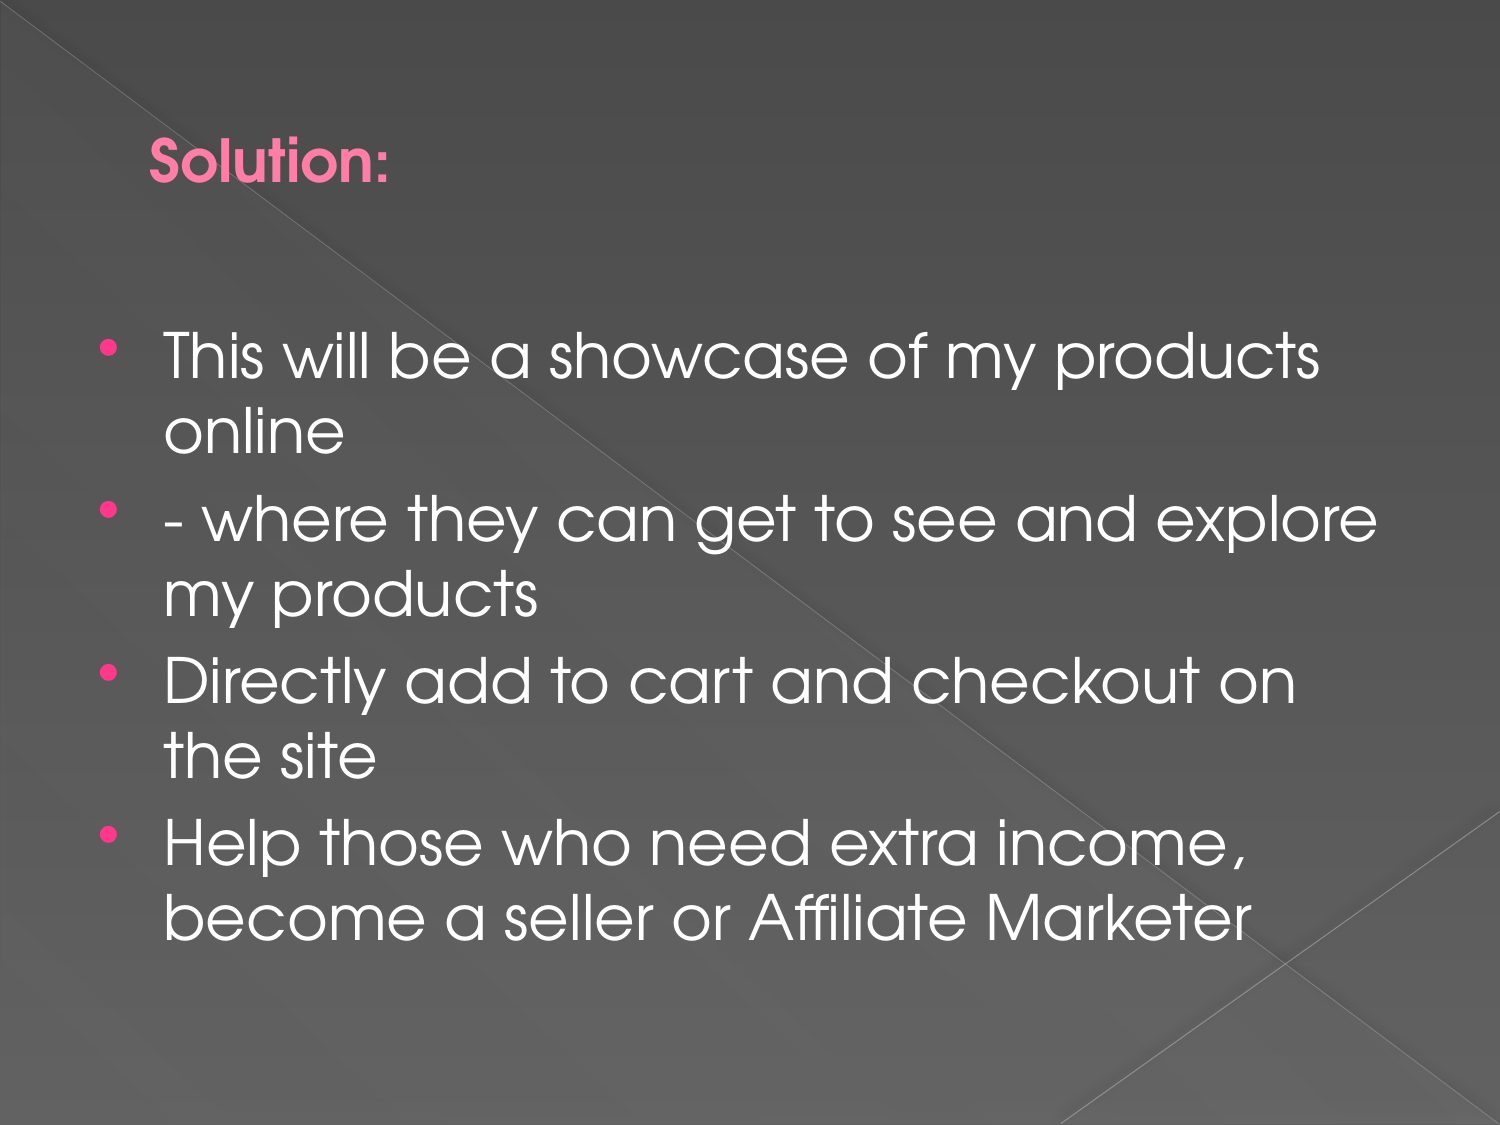

# Solution:
This will be a showcase of my products online
- where they can get to see and explore my products
Directly add to cart and checkout on the site
Help those who need extra income, become a seller or Affiliate Marketer